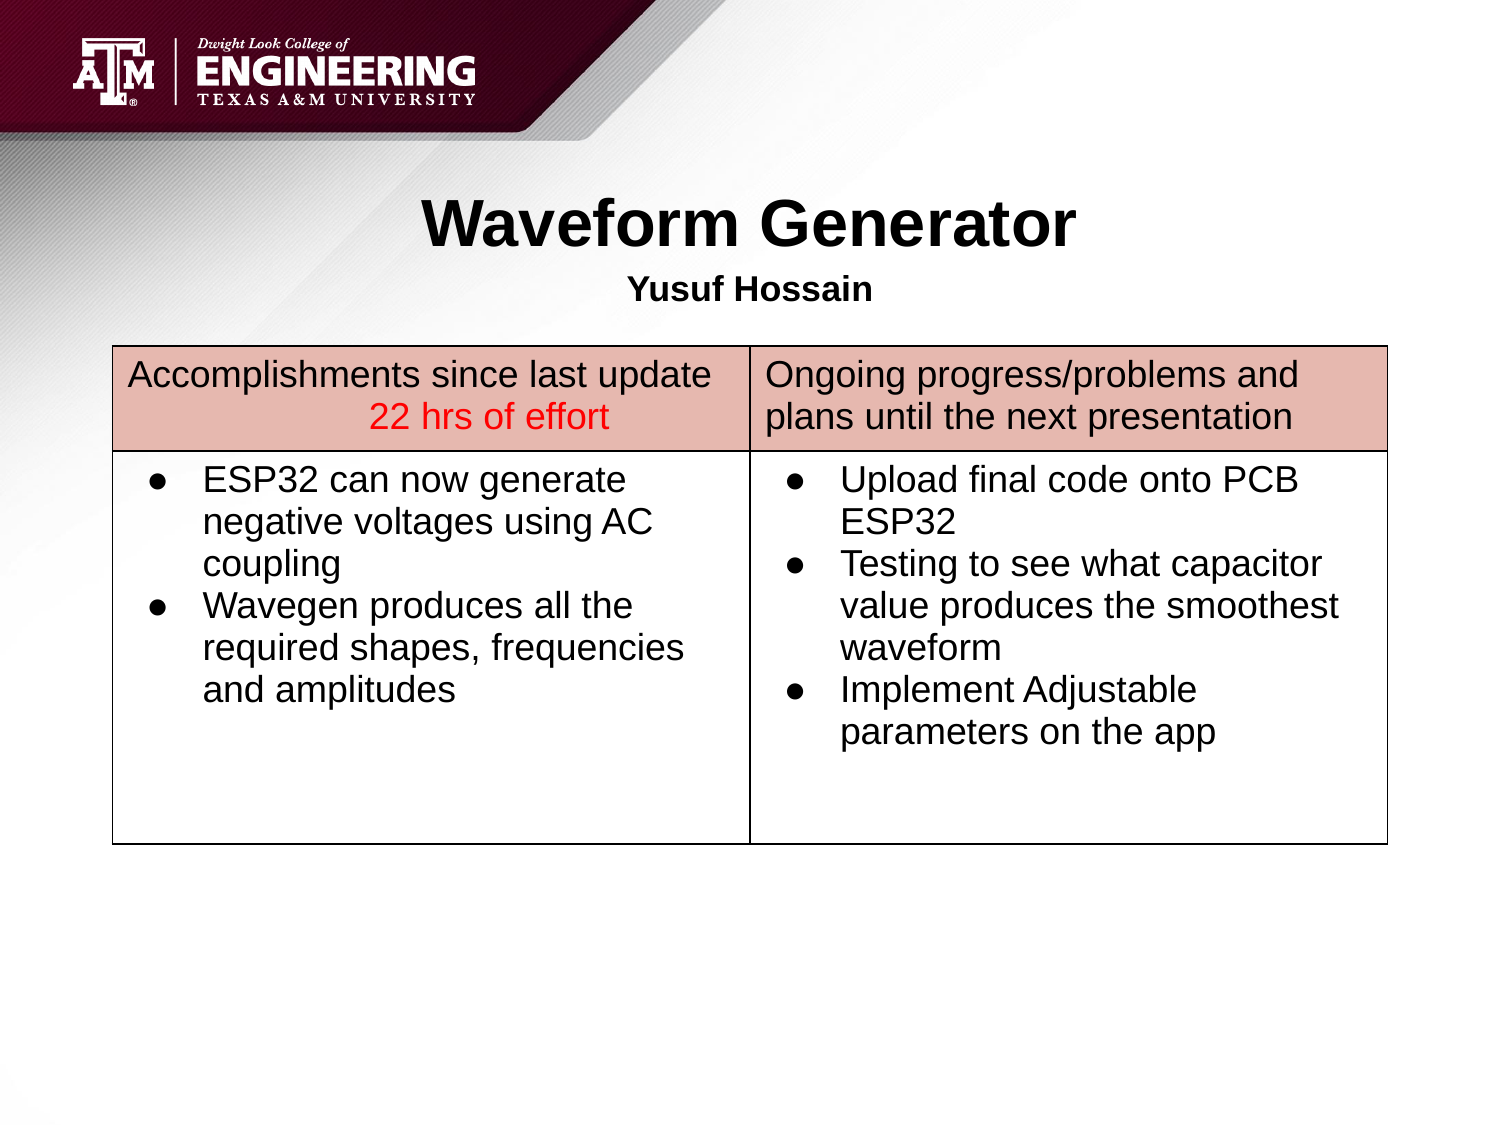

# Waveform Generator
Yusuf Hossain
| Accomplishments since last update 22 hrs of effort | Ongoing progress/problems and plans until the next presentation |
| --- | --- |
| ESP32 can now generate negative voltages using AC coupling Wavegen produces all the required shapes, frequencies and amplitudes | Upload final code onto PCB ESP32 Testing to see what capacitor value produces the smoothest waveform Implement Adjustable parameters on the app |